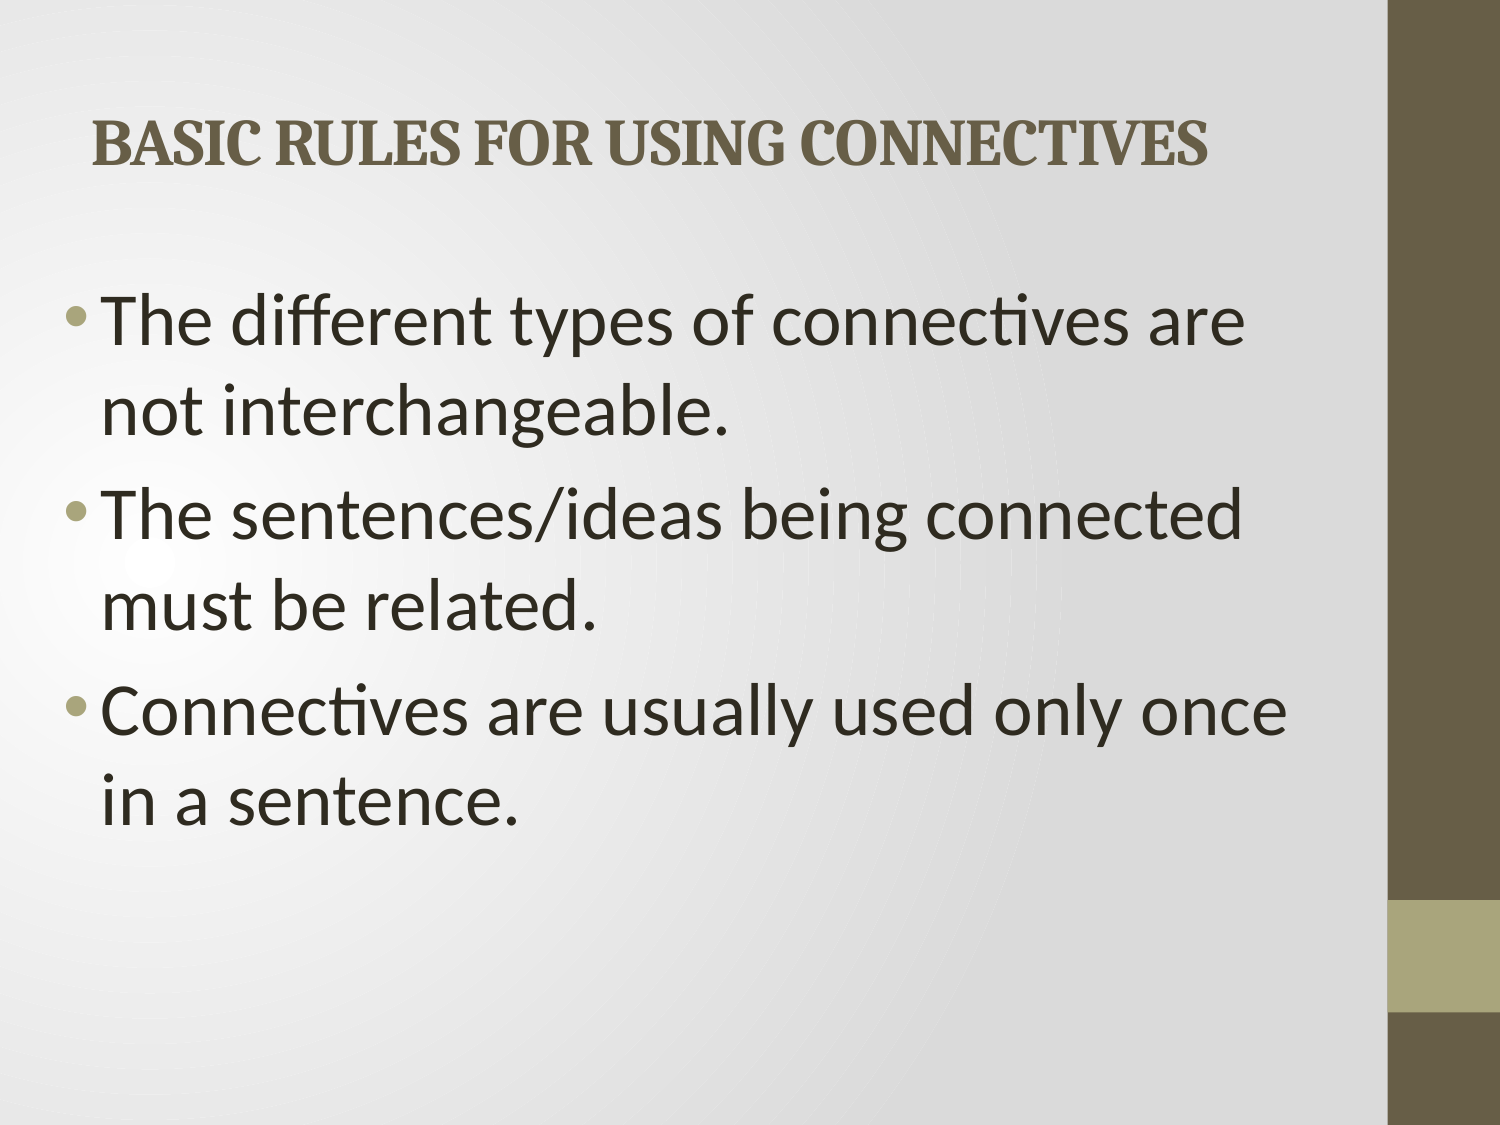

# BASIC RULES FOR USING CONNECTIVES
The different types of connectives are not interchangeable.
The sentences/ideas being connected must be related.
Connectives are usually used only once in a sentence.